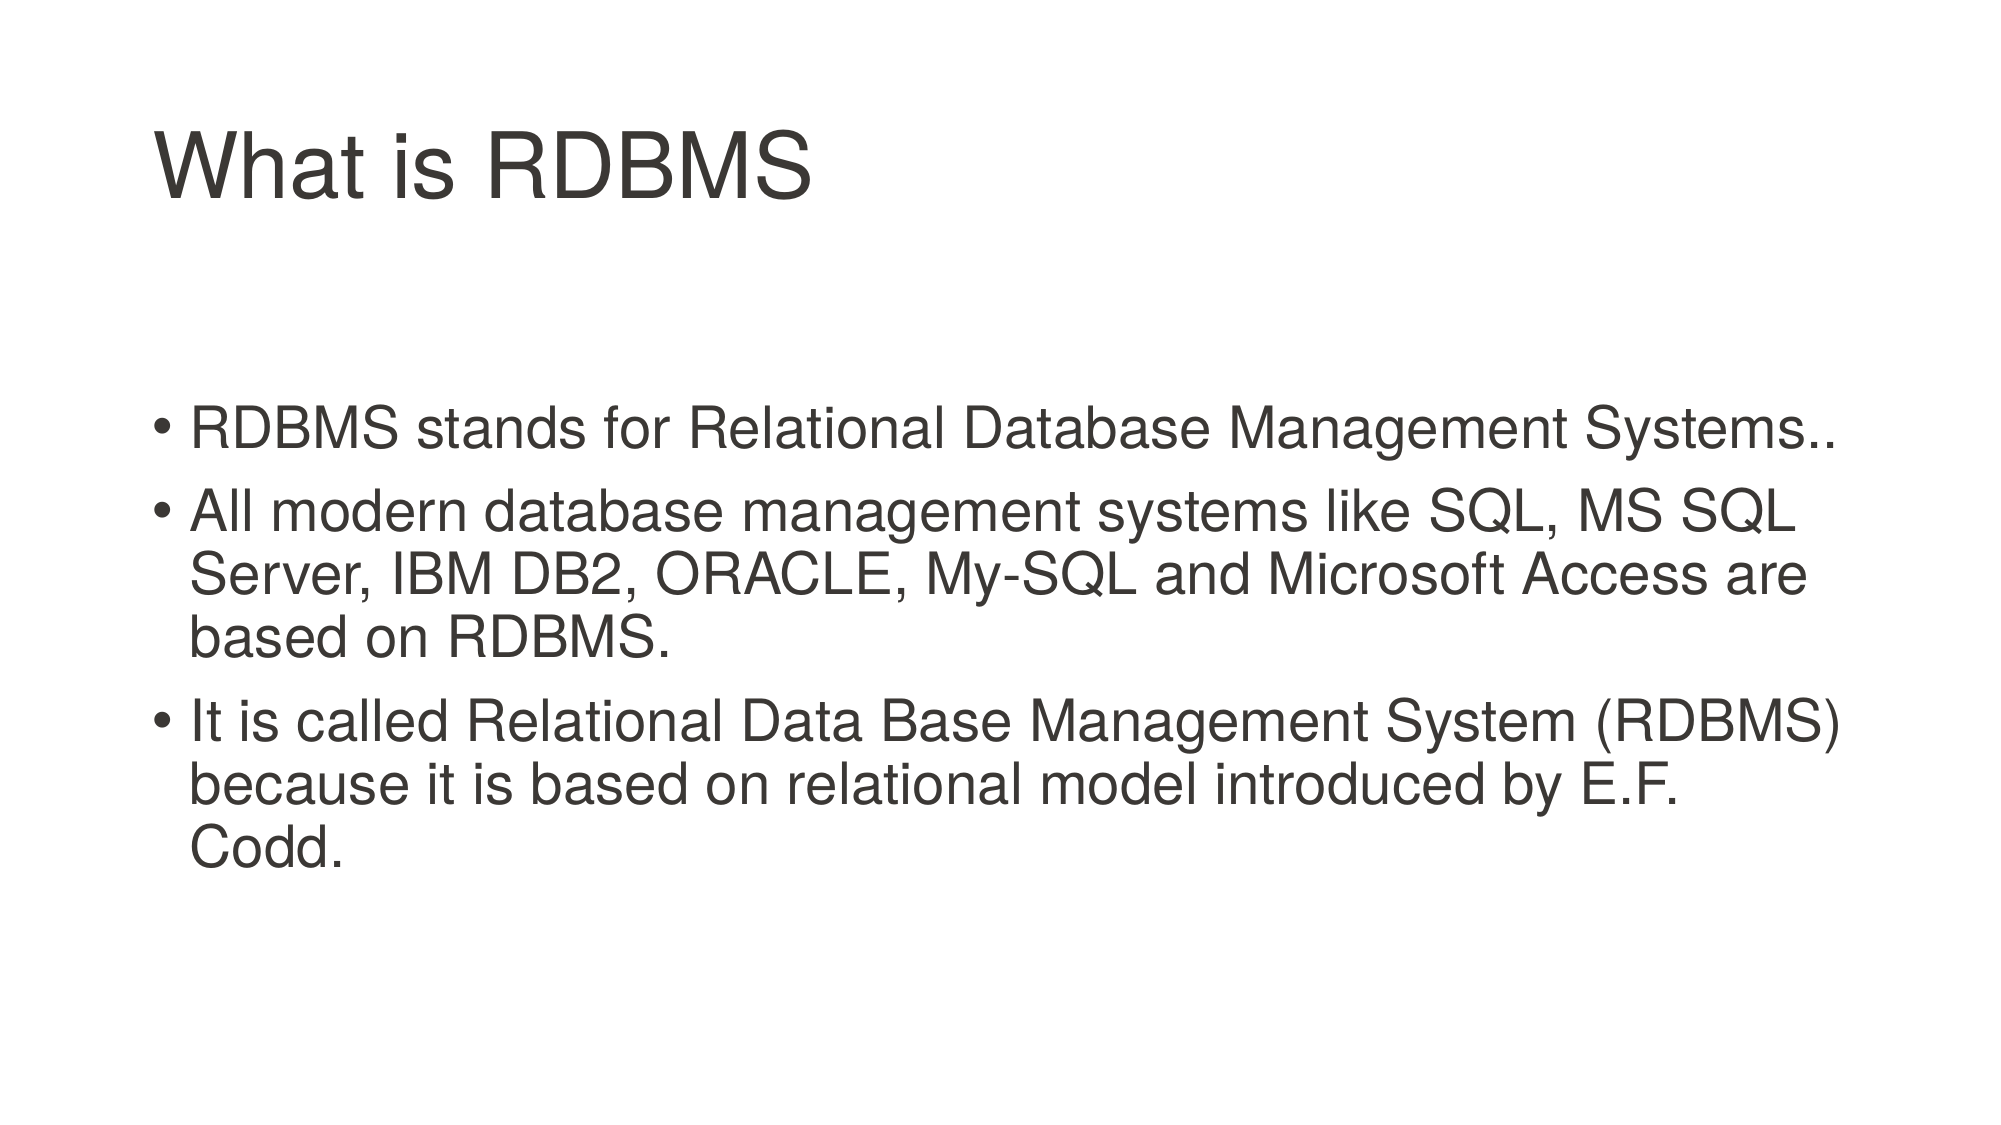

# What is RDBMS

RDBMS stands for Relational Database Management Systems..
All modern database management systems like SQL, MS SQL Server, IBM DB2, ORACLE, My-SQL and Microsoft Access are based on RDBMS.
It is called Relational Data Base Management System (RDBMS) because it is based on relational model introduced by E.F. Codd.